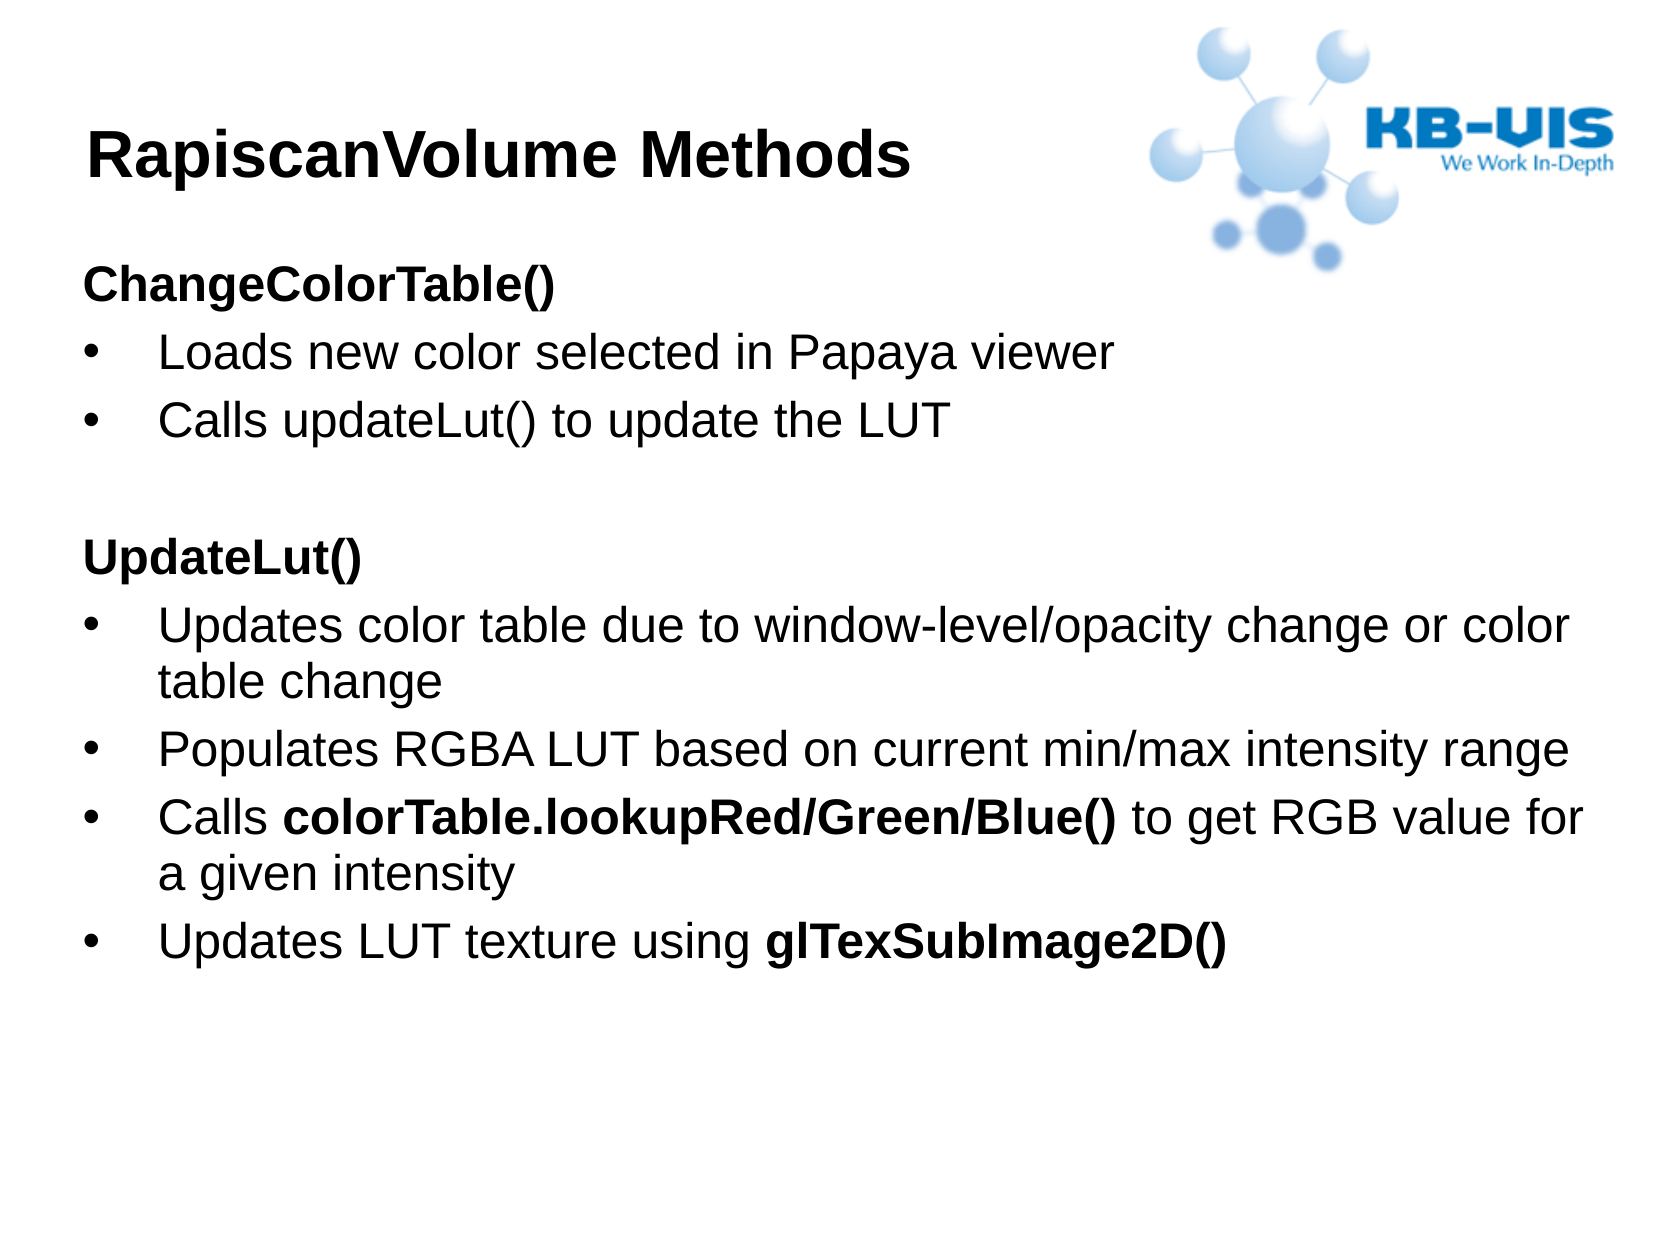

RapiscanVolume Methods
ChangeColorTable()
Loads new color selected in Papaya viewer
Calls updateLut() to update the LUT

UpdateLut()
Updates color table due to window-level/opacity change or color table change
Populates RGBA LUT based on current min/max intensity range
Calls colorTable.lookupRed/Green/Blue() to get RGB value for a given intensity
Updates LUT texture using glTexSubImage2D()